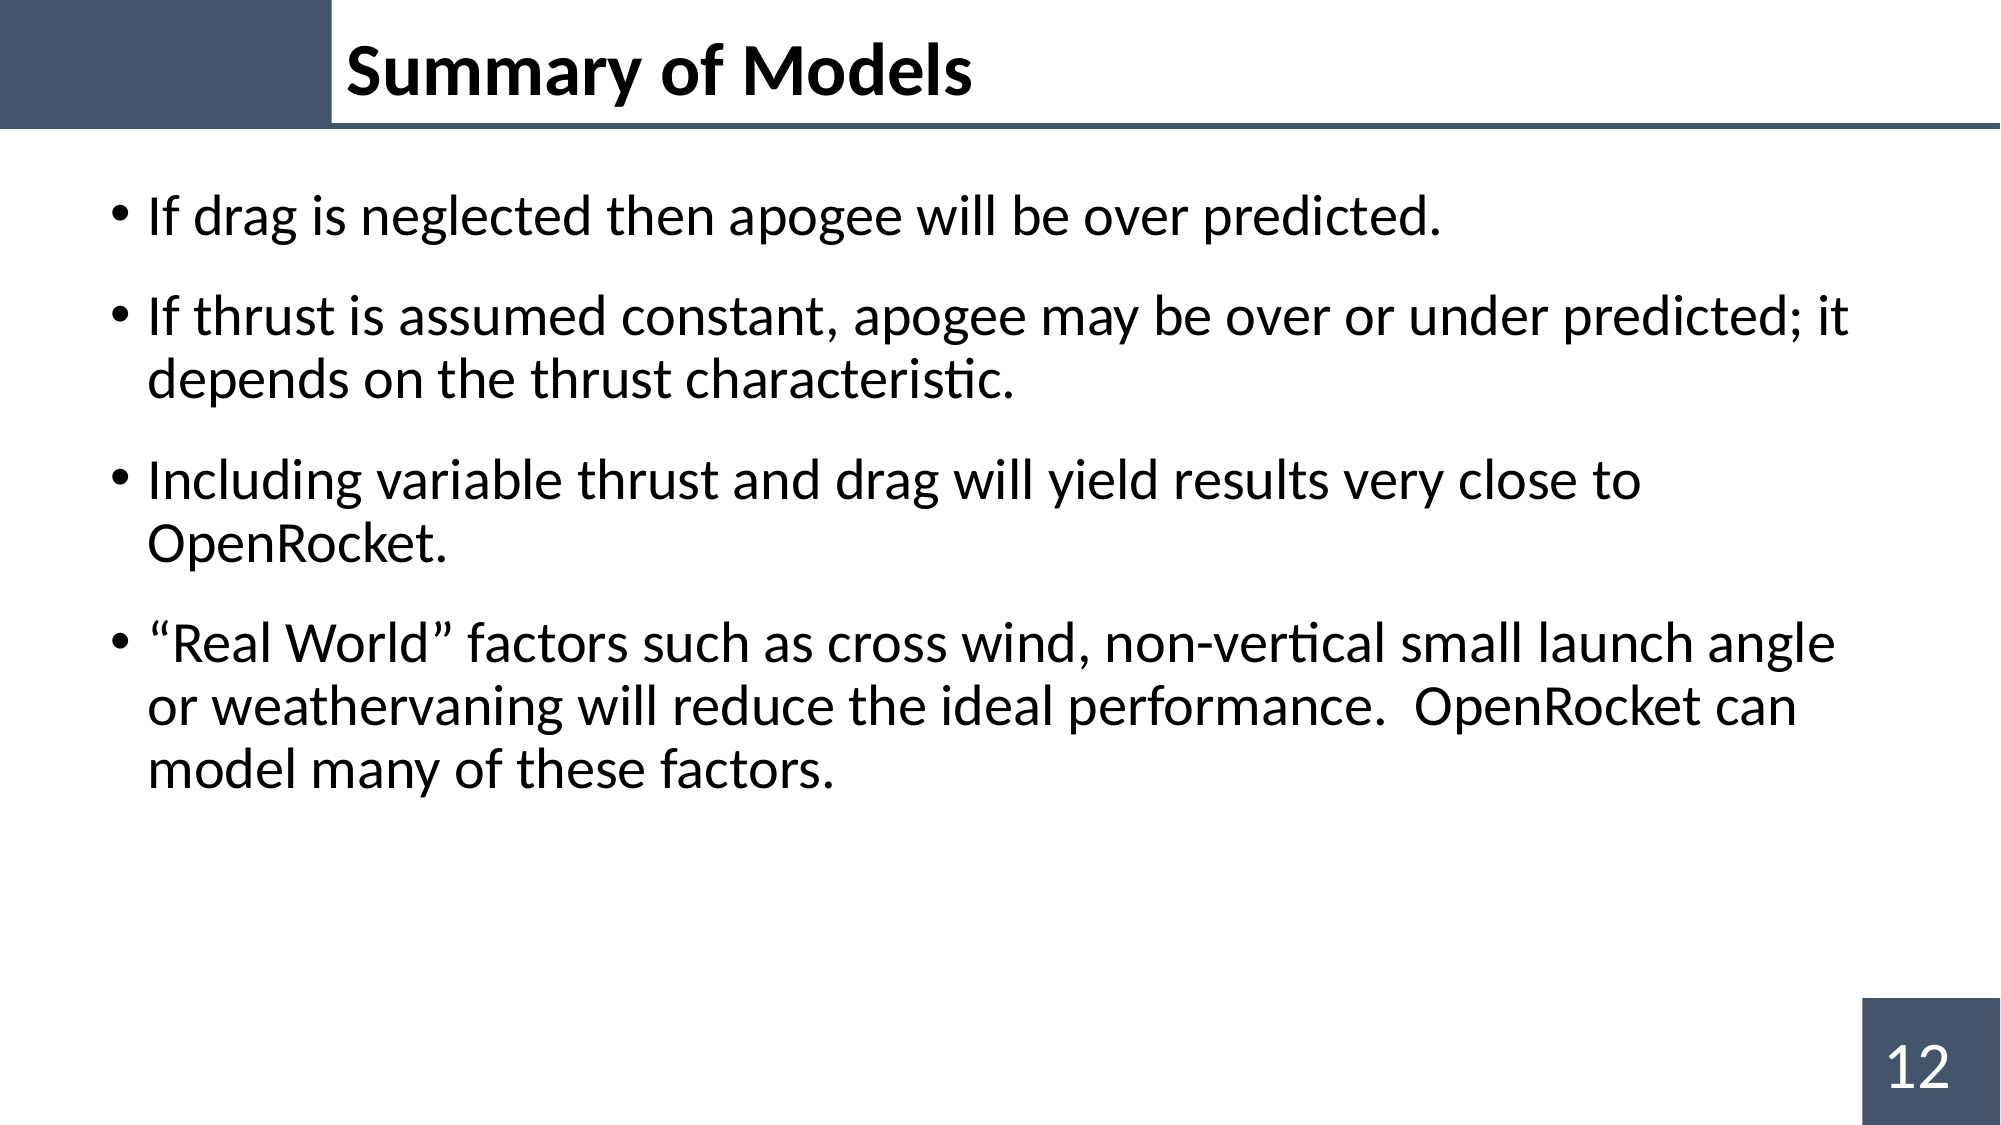

Summary of Models
If drag is neglected then apogee will be over predicted.
If thrust is assumed constant, apogee may be over or under predicted; it depends on the thrust characteristic.
Including variable thrust and drag will yield results very close to OpenRocket.
“Real World” factors such as cross wind, non-vertical small launch angle or weathervaning will reduce the ideal performance.  OpenRocket can model many of these factors.